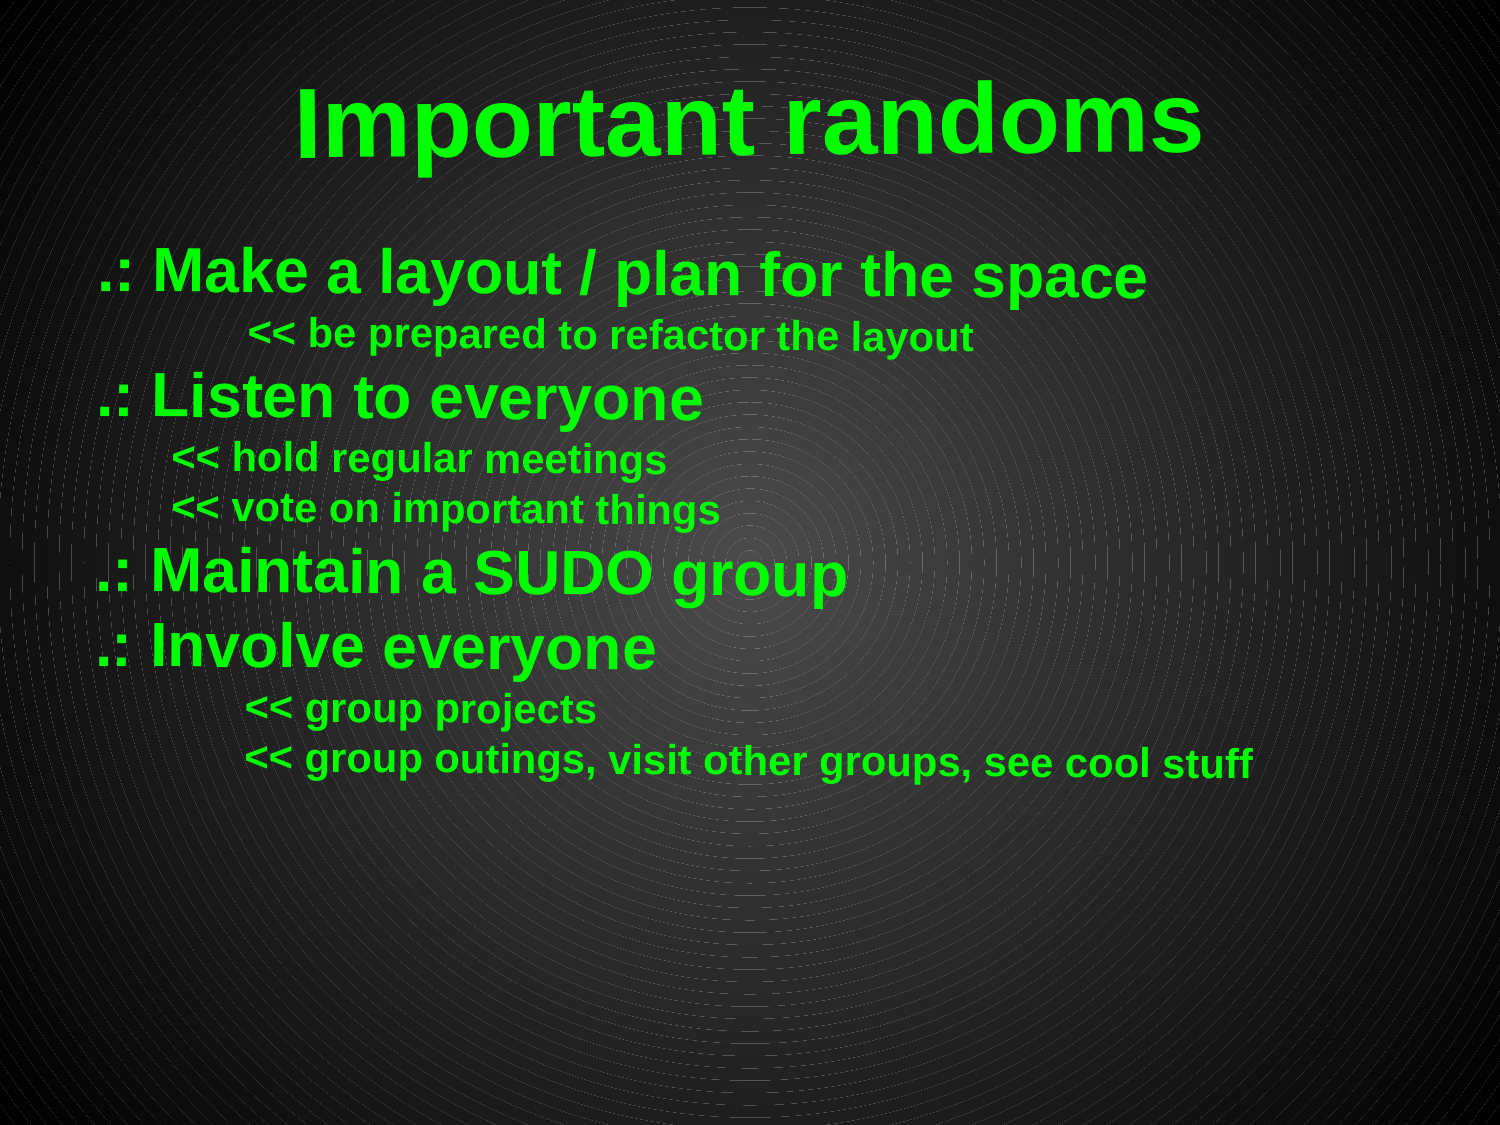

# Important randoms
.: Make a layout / plan for the space
	<< be prepared to refactor the layout
.: Listen to everyone
<< hold regular meetings
<< vote on important things
.: Maintain a SUDO group
.: Involve everyone
	<< group projects
	<< group outings, visit other groups, see cool stuff